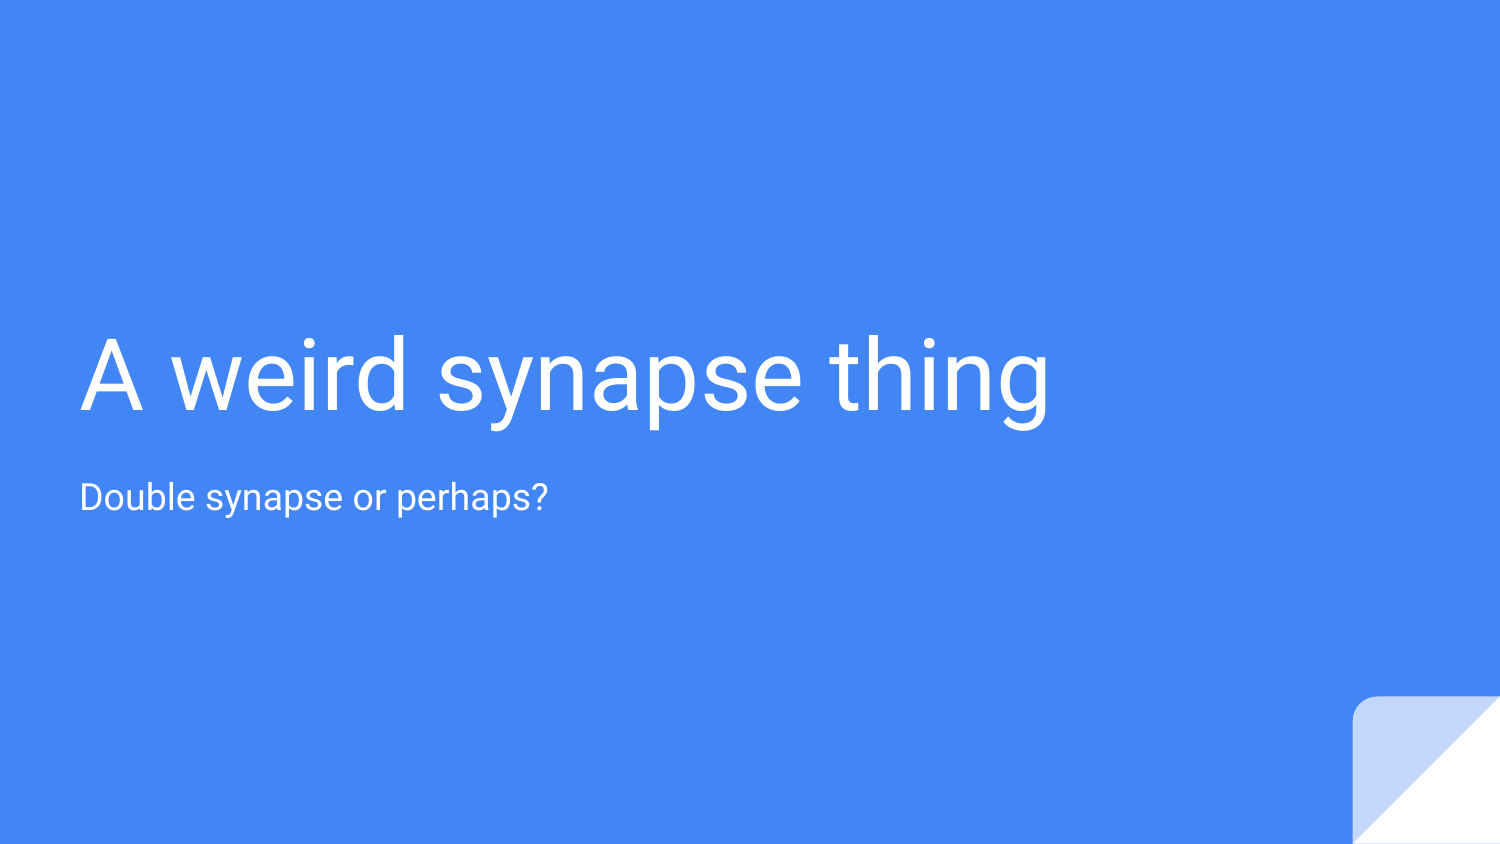

# A weird synapse thing
Double synapse or perhaps?